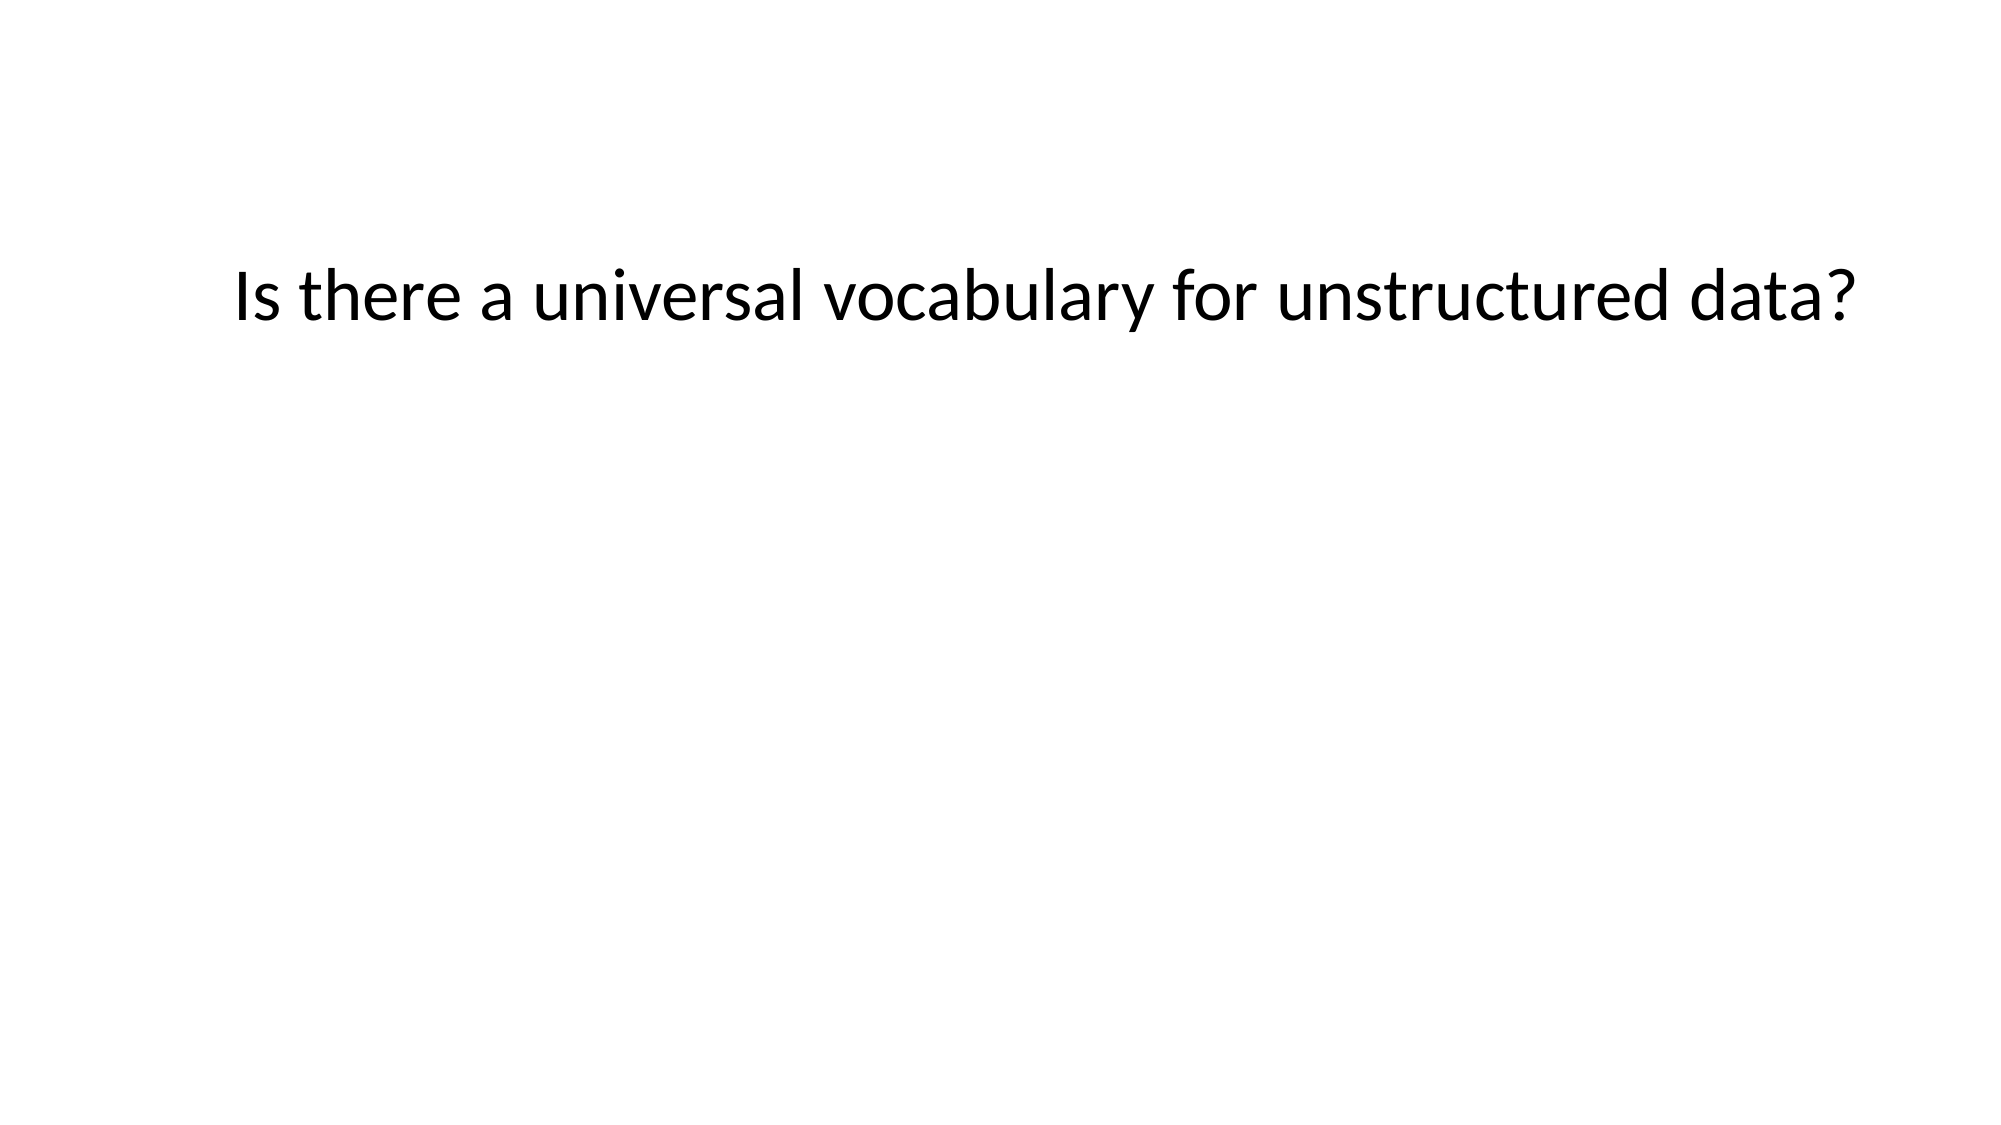

# Is there a universal vocabulary for unstructured data?